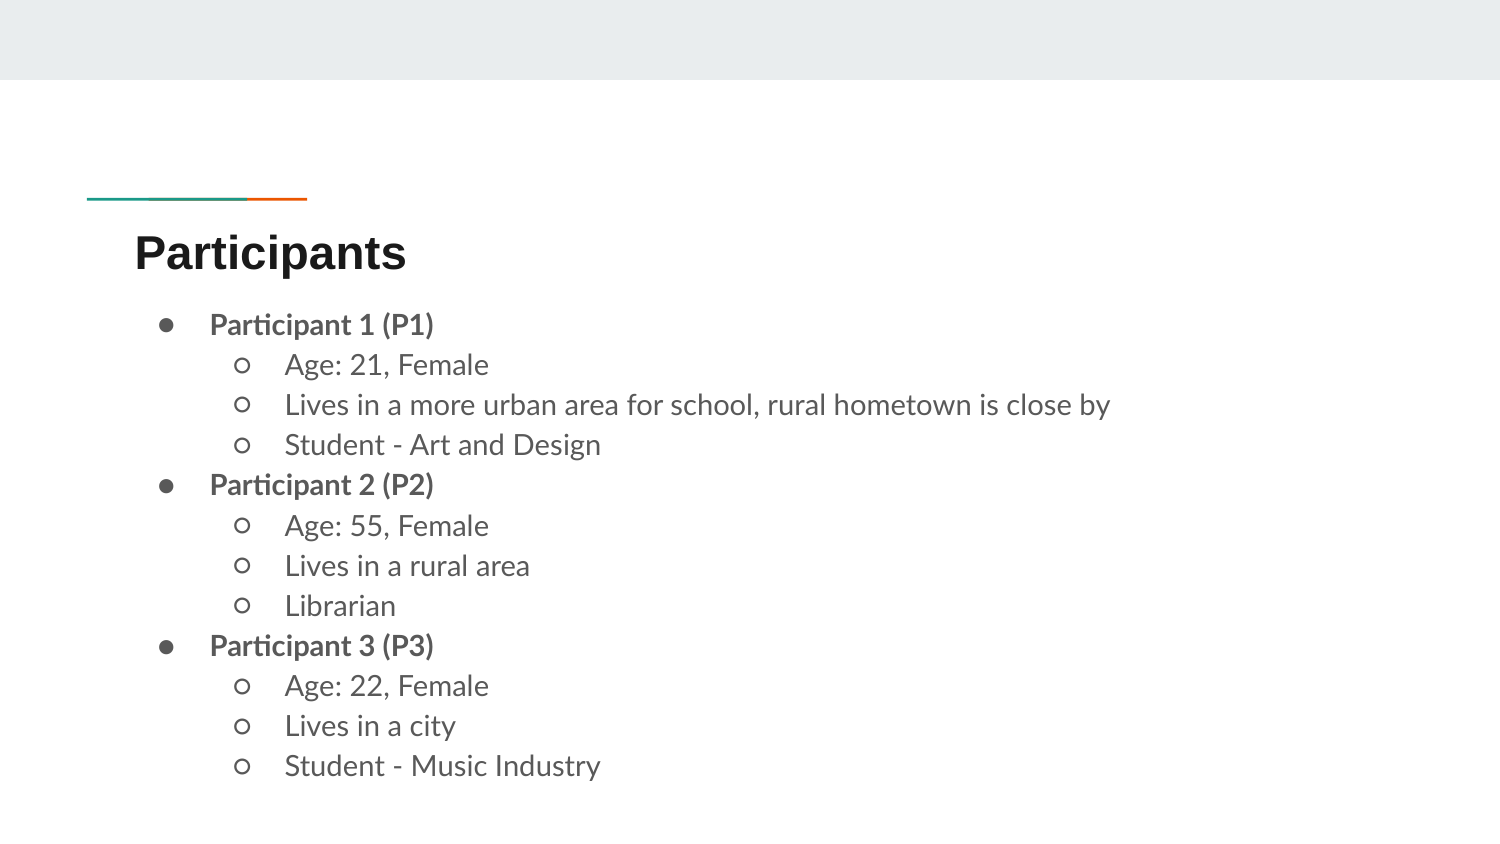

# Participants
Participant 1 (P1)
Age: 21, Female
Lives in a more urban area for school, rural hometown is close by
Student - Art and Design
Participant 2 (P2)
Age: 55, Female
Lives in a rural area
Librarian
Participant 3 (P3)
Age: 22, Female
Lives in a city
Student - Music Industry